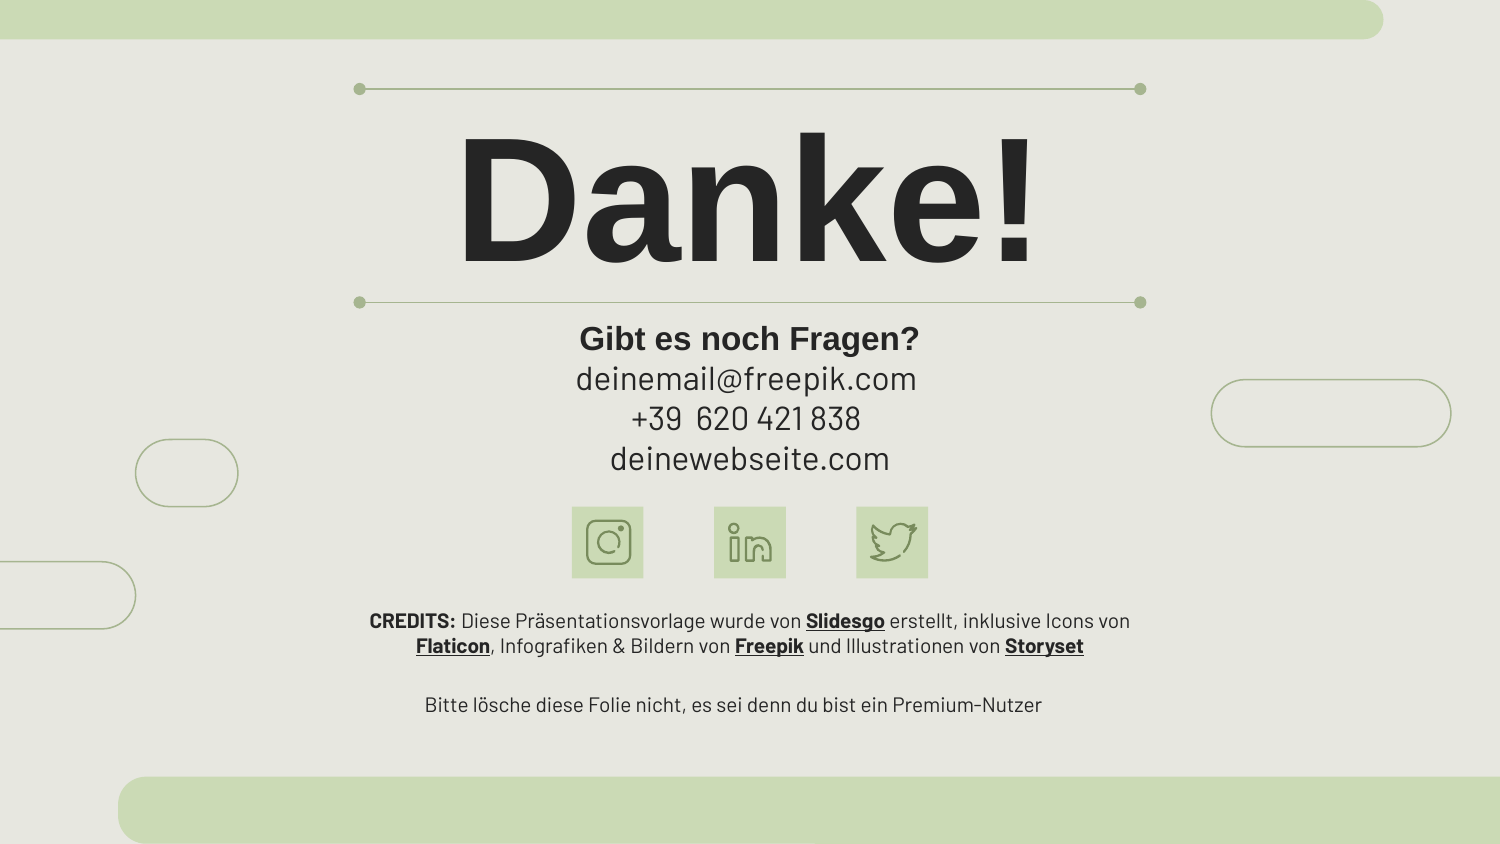

# Danke!

Gibt es noch Fragen?
deinemail@freepik.com
+39  620 421 838
deinewebseite.com

Bitte lösche diese Folie nicht, es sei denn du bist ein Premium-Nutzer